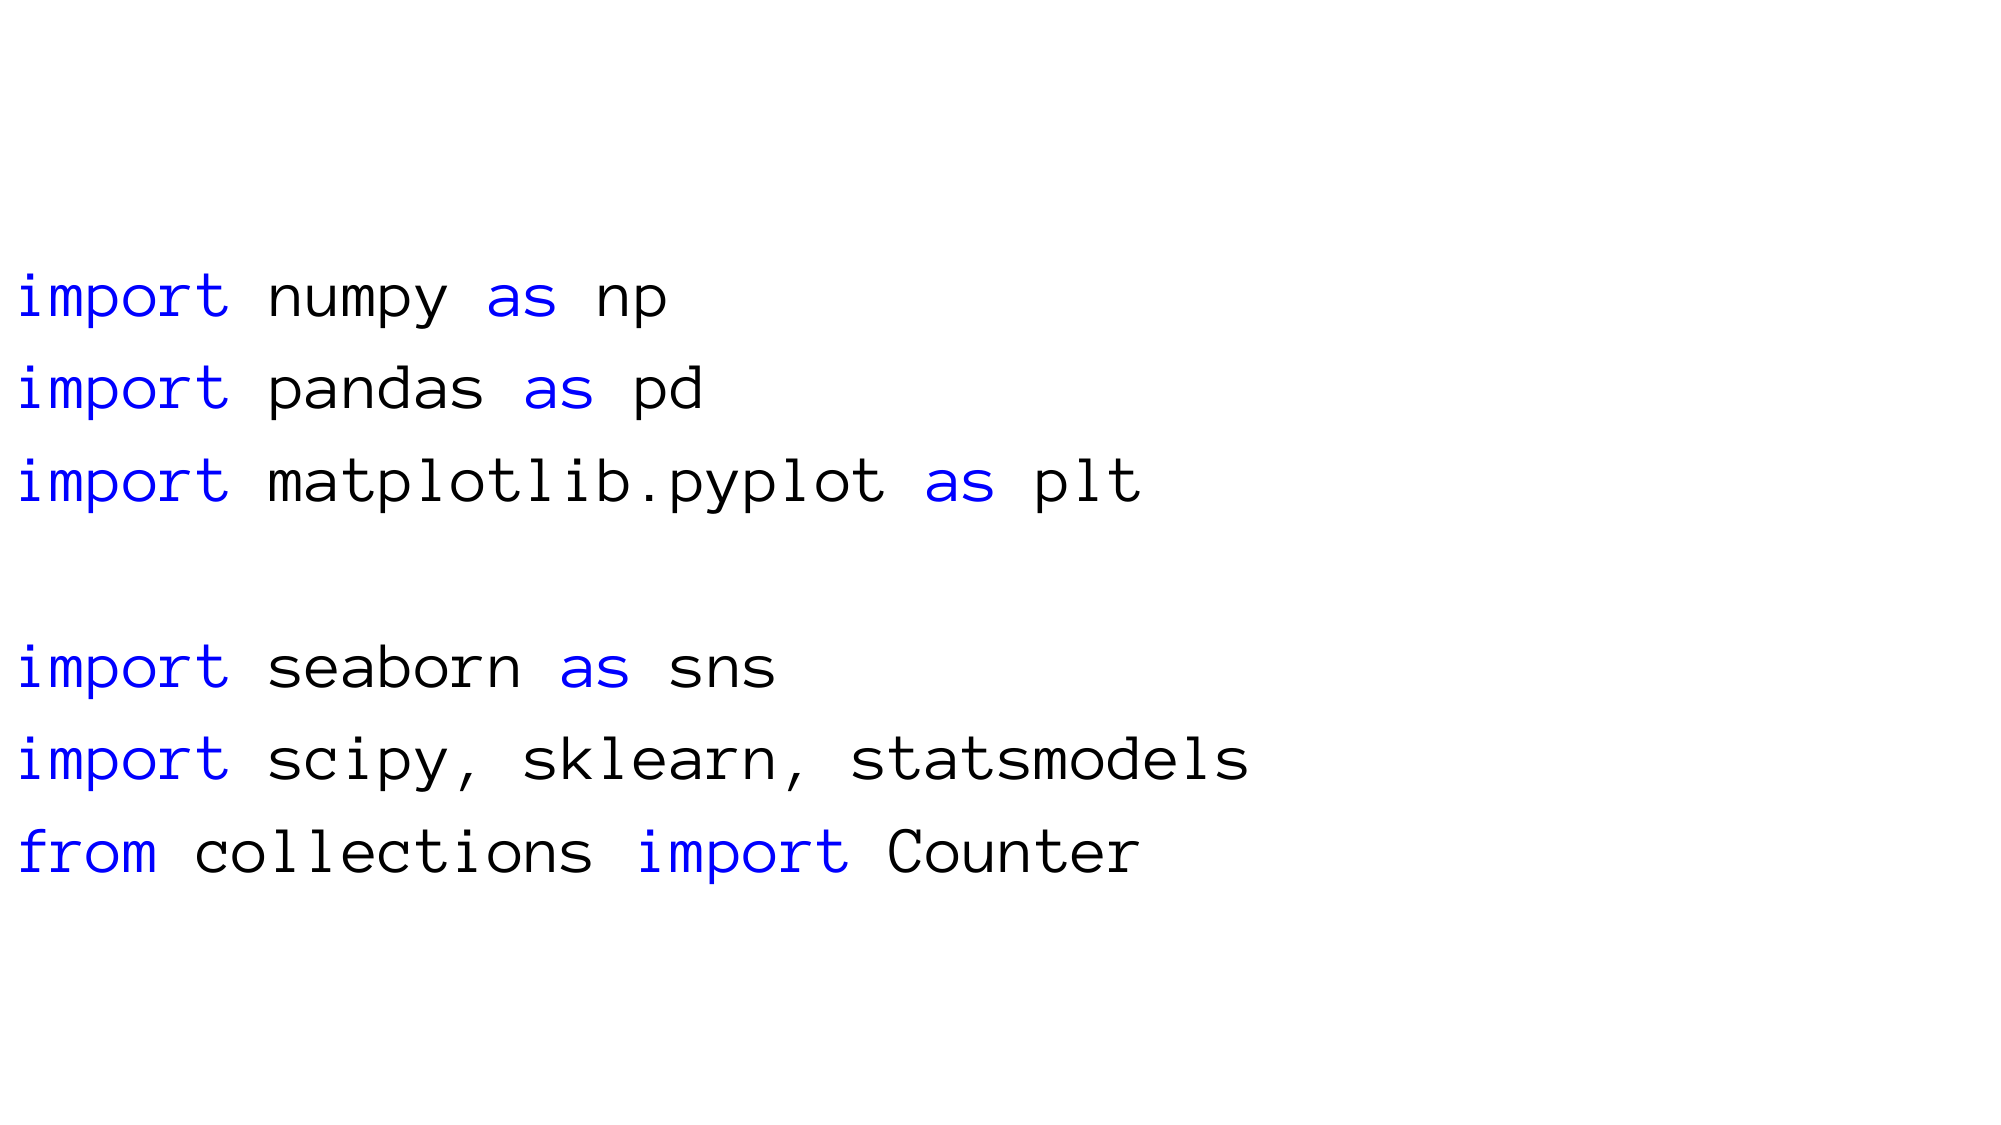

#
import numpy as np
import pandas as pd
import matplotlib.pyplot as plt

import seaborn as sns
import scipy, sklearn, statsmodels
from collections import Counter